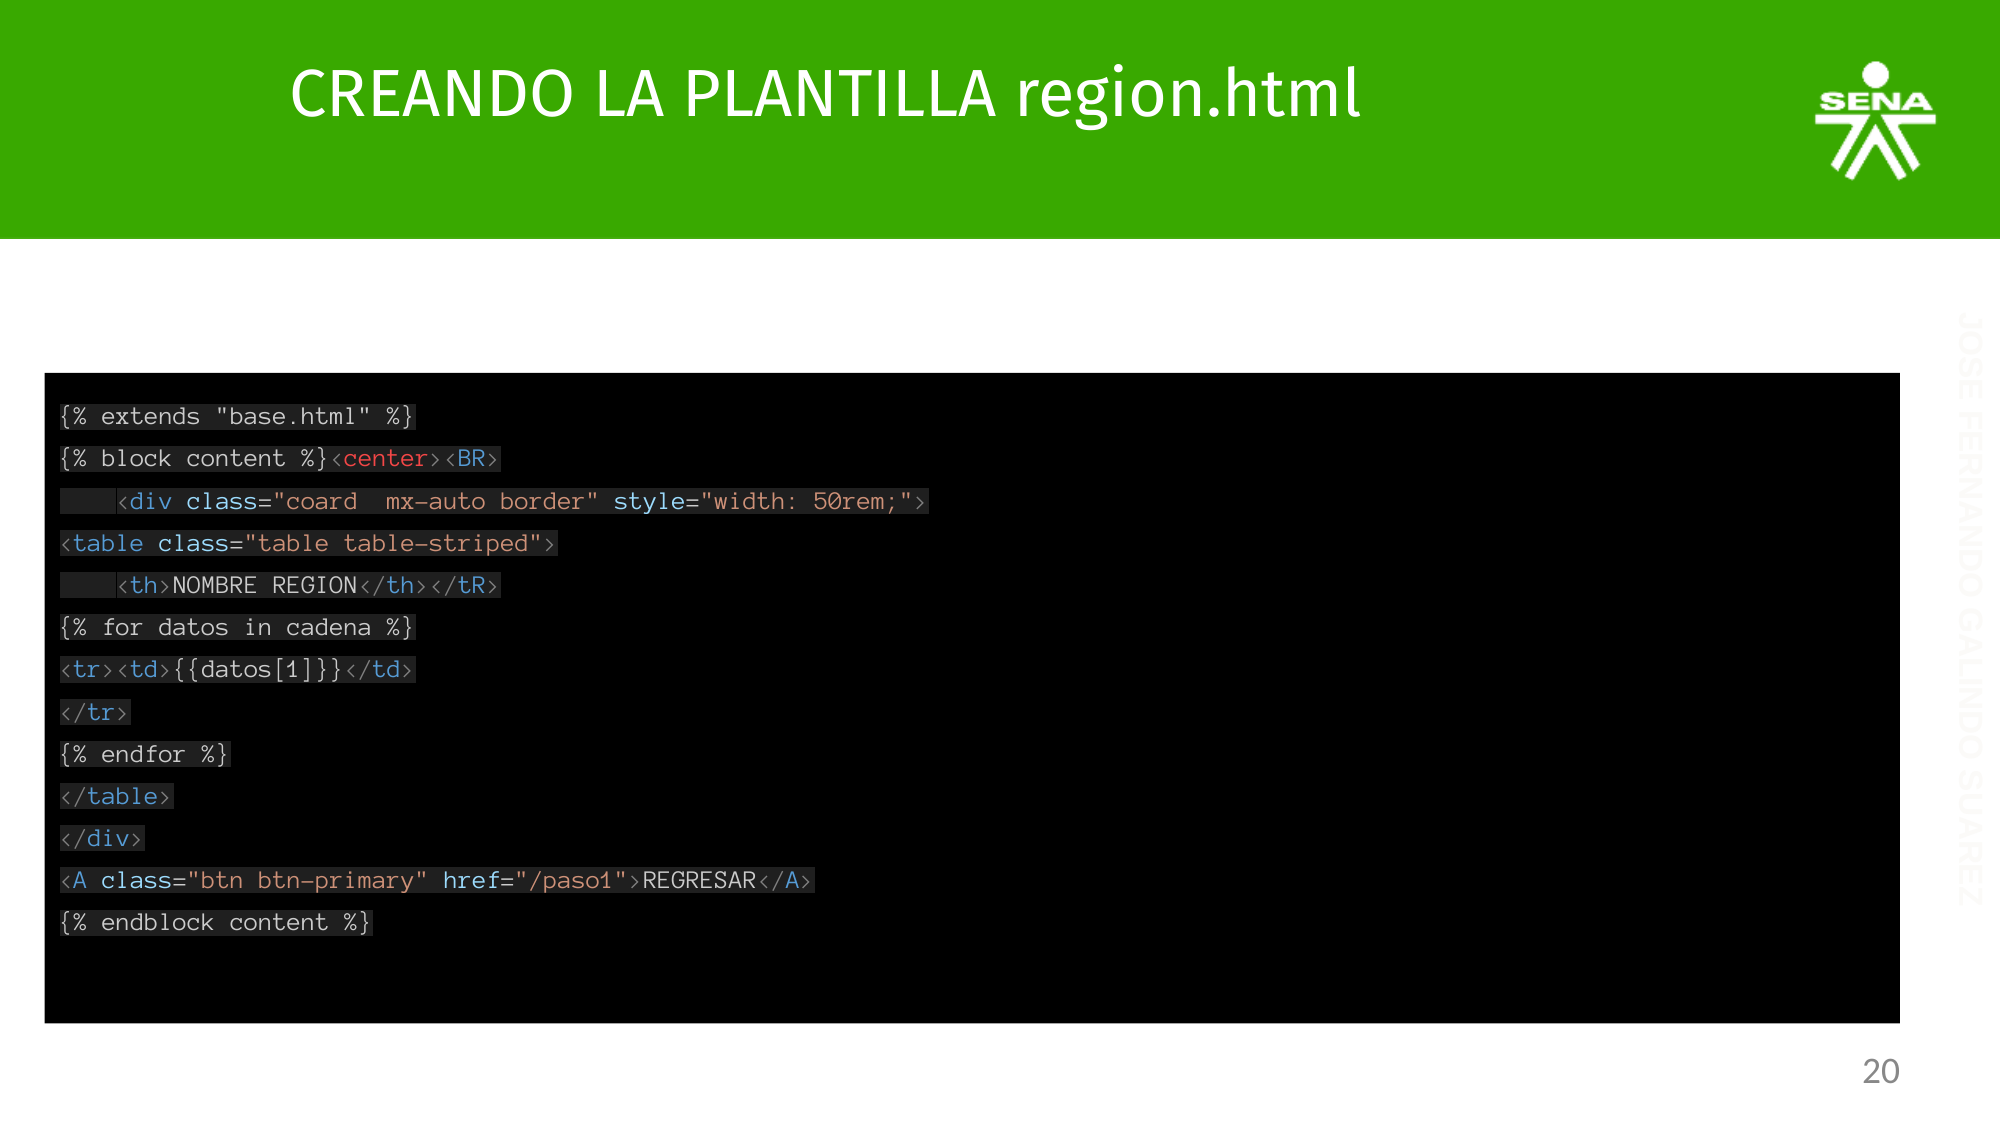

# CREANDO LA PLANTILLA region.html
{% extends "base.html" %}
{% block content %}<center><BR>
    <div class="coard  mx-auto border" style="width: 50rem;">
<table class="table table-striped">
    <th>NOMBRE REGION</th></tR>
{% for datos in cadena %}
<tr><td>{{datos[1]}}</td>
</tr>
{% endfor %}
</table>
</div>
<A class="btn btn-primary" href="/paso1">REGRESAR</A>
{% endblock content %}

20